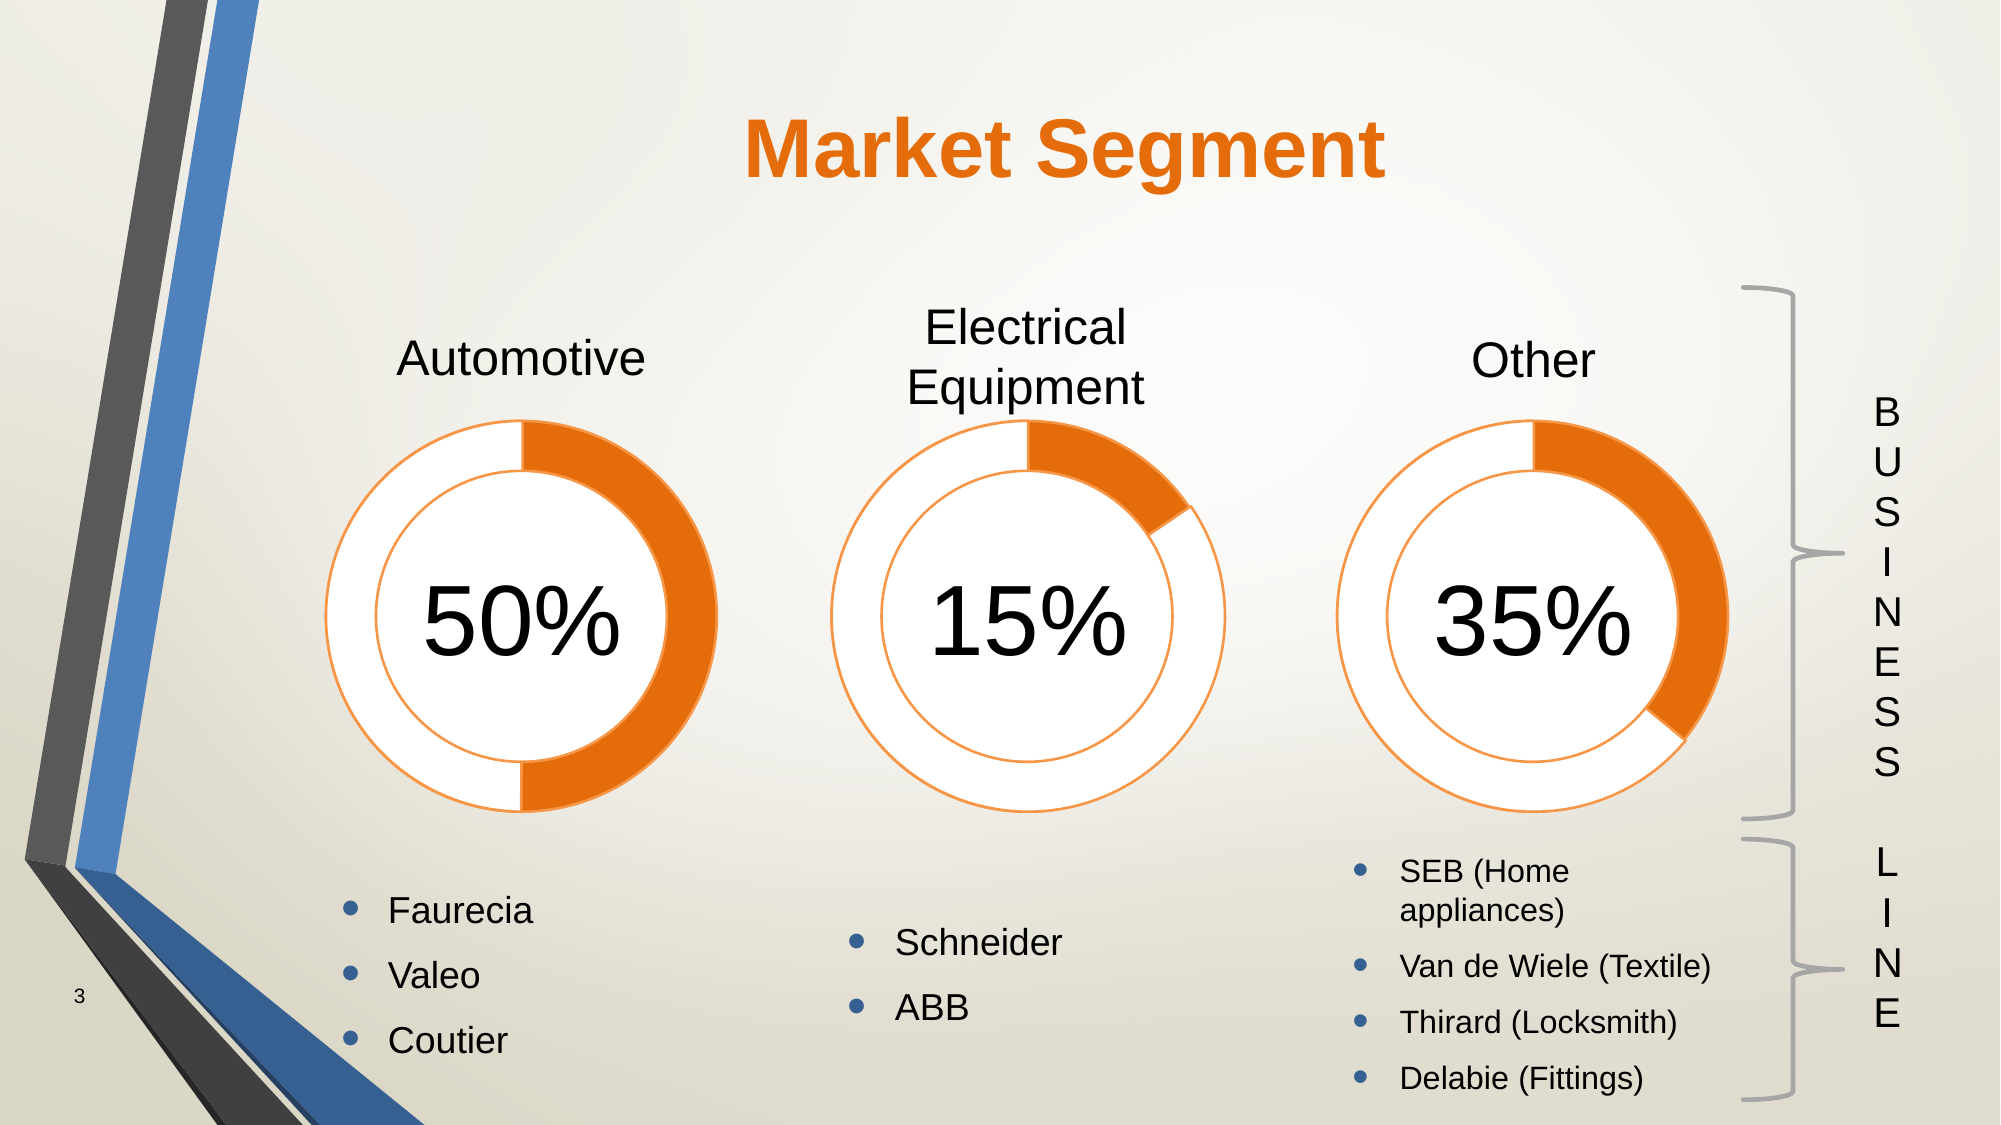

# Market Segment
Electrical
Equipment

Automotive
Other
B
U
S
I
N
E
S
S

L
I
N
E

35%
15%
50%
SEB (Home appliances)
Van de Wiele (Textile)
Thirard (Locksmith)
Delabie (Fittings)
Faurecia
Valeo
Coutier
Schneider
ABB

3